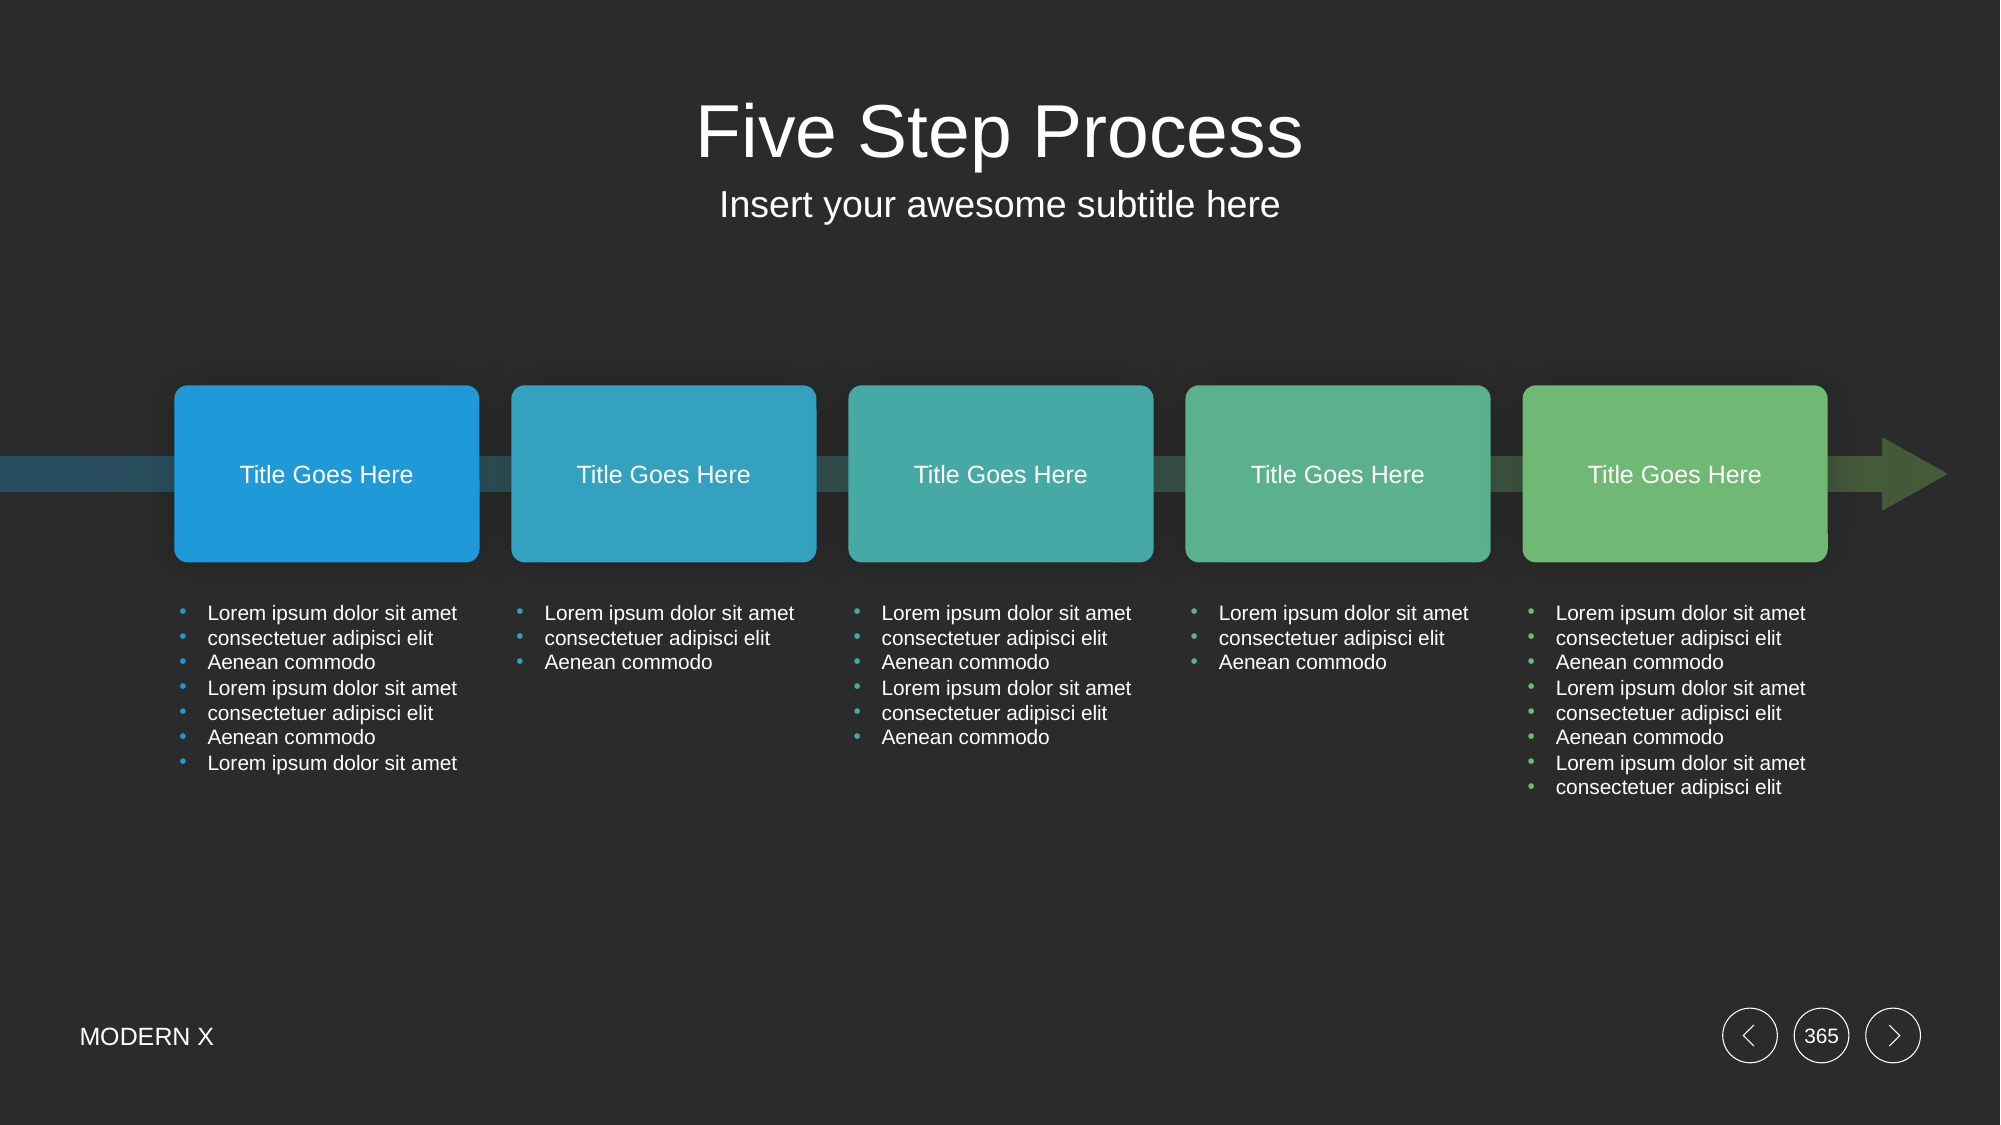

# Five Step Process
Insert your awesome subtitle here
Title Goes Here
Title Goes Here
Title Goes Here
Title Goes Here
Title Goes Here

Lorem ipsum dolor sit amet
consectetuer adipisci elit
Aenean commodo
Lorem ipsum dolor sit amet
consectetuer adipisci elit
Aenean commodo
Lorem ipsum dolor sit amet
Lorem ipsum dolor sit amet
consectetuer adipisci elit
Aenean commodo
Lorem ipsum dolor sit amet
consectetuer adipisci elit
Aenean commodo
Lorem ipsum dolor sit amet
consectetuer adipisci elit
Aenean commodo
Lorem ipsum dolor sit amet
consectetuer adipisci elit
Aenean commodo
Lorem ipsum dolor sit amet
consectetuer adipisci elit
Aenean commodo
Lorem ipsum dolor sit amet
consectetuer adipisci elit
Aenean commodo
Lorem ipsum dolor sit amet
consectetuer adipisci elit